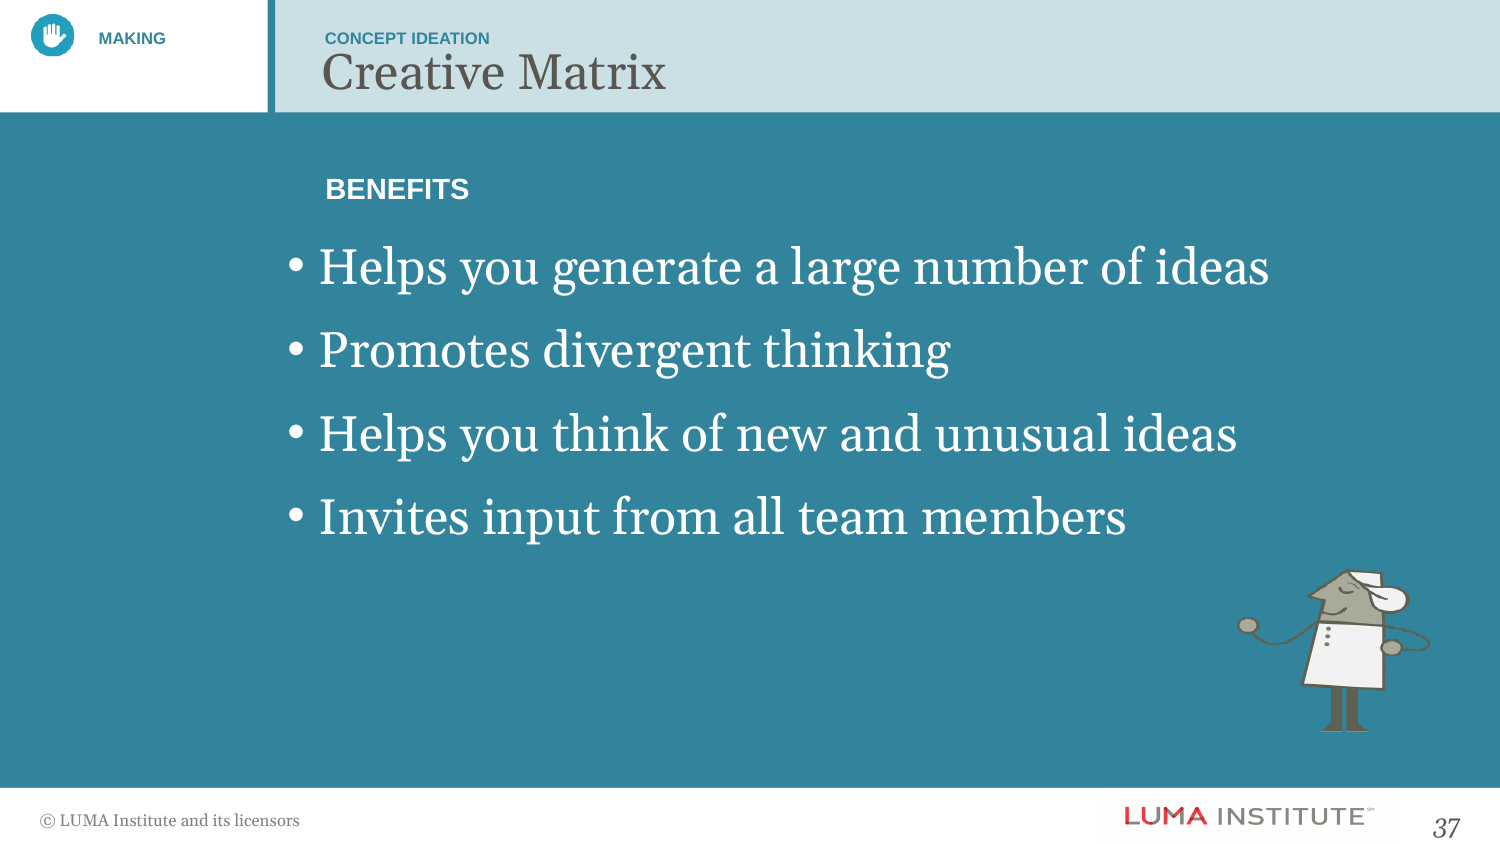

CONCEPT IDEATION

Creative Matrix

Helps you generate a large number of ideas
Promotes divergent thinking
Helps you think of new and unusual ideas
Invites input from all team members